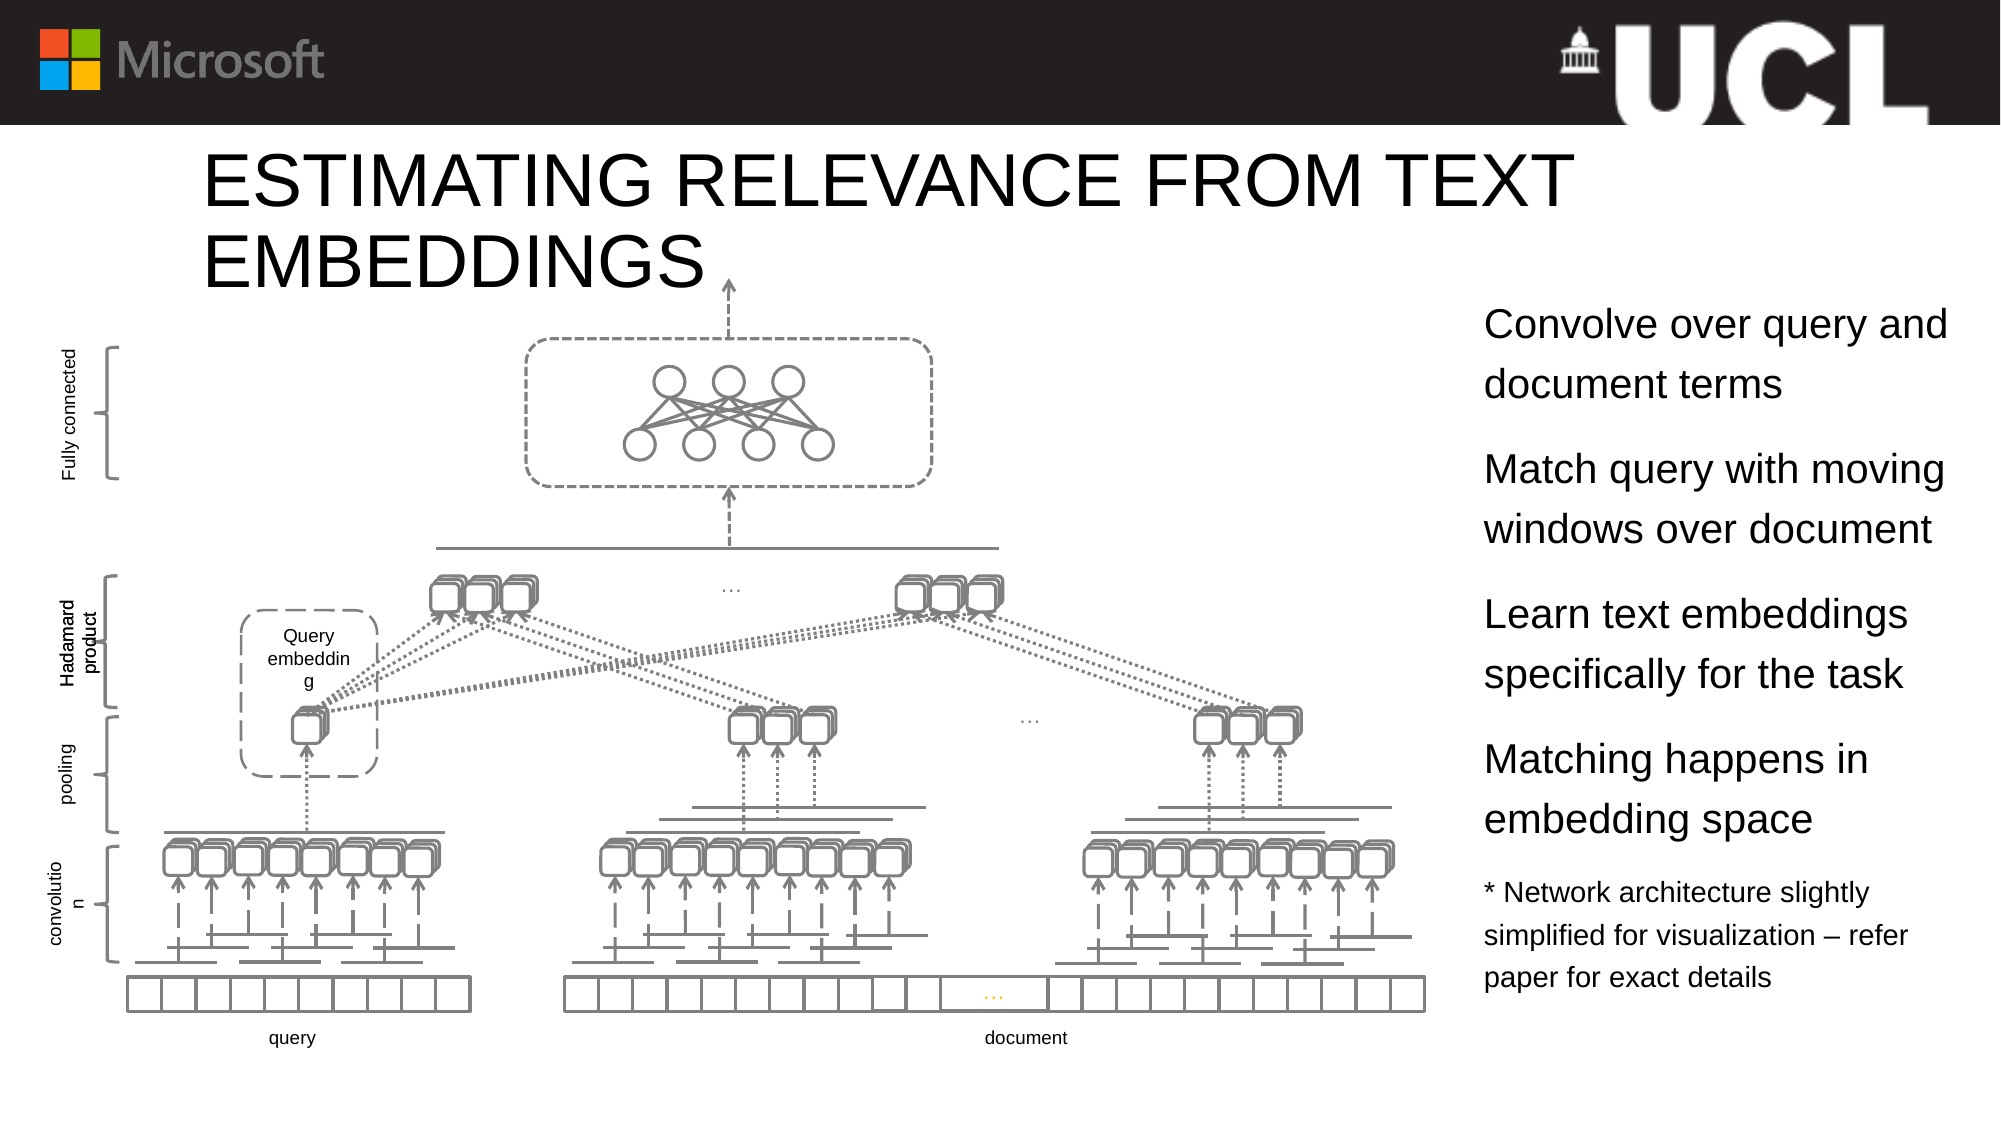

# Estimating relevance from text embeddings

Fully connected

…

Query embedding
Hadamard product
Hadamard product
…

pooling

convolution

…

query
document
Convolve over query and document terms
Match query with moving windows over document
Learn text embeddings specifically for the task
Matching happens in embedding space
* Network architecture slightly simplified for visualization – refer paper for exact details